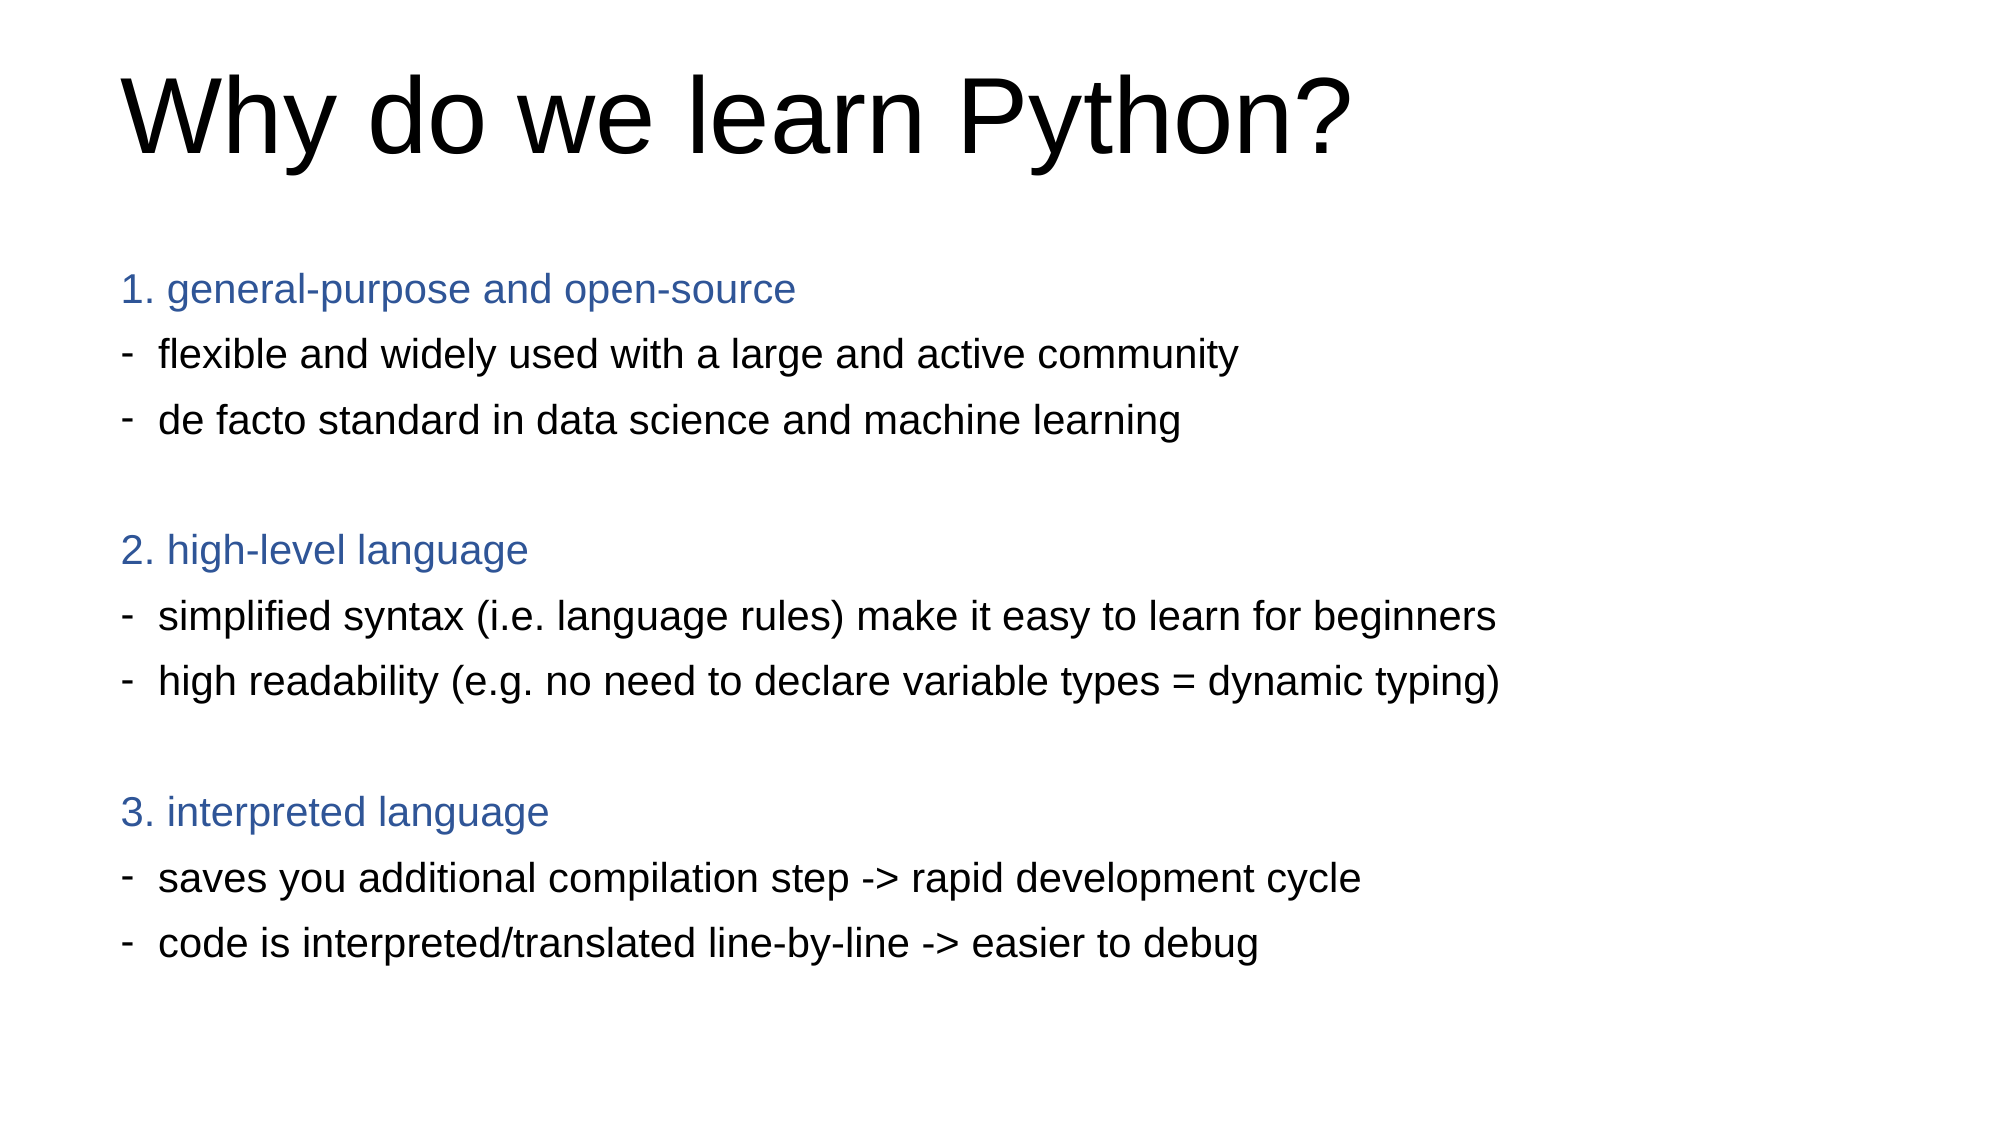

# Why do we learn Python?
1. general-purpose and open-source
flexible and widely used with a large and active community
de facto standard in data science and machine learning

2. high-level language
simplified syntax (i.e. language rules) make it easy to learn for beginners
high readability (e.g. no need to declare variable types = dynamic typing)

3. interpreted language
saves you additional compilation step -> rapid development cycle
code is interpreted/translated line-by-line -> easier to debug